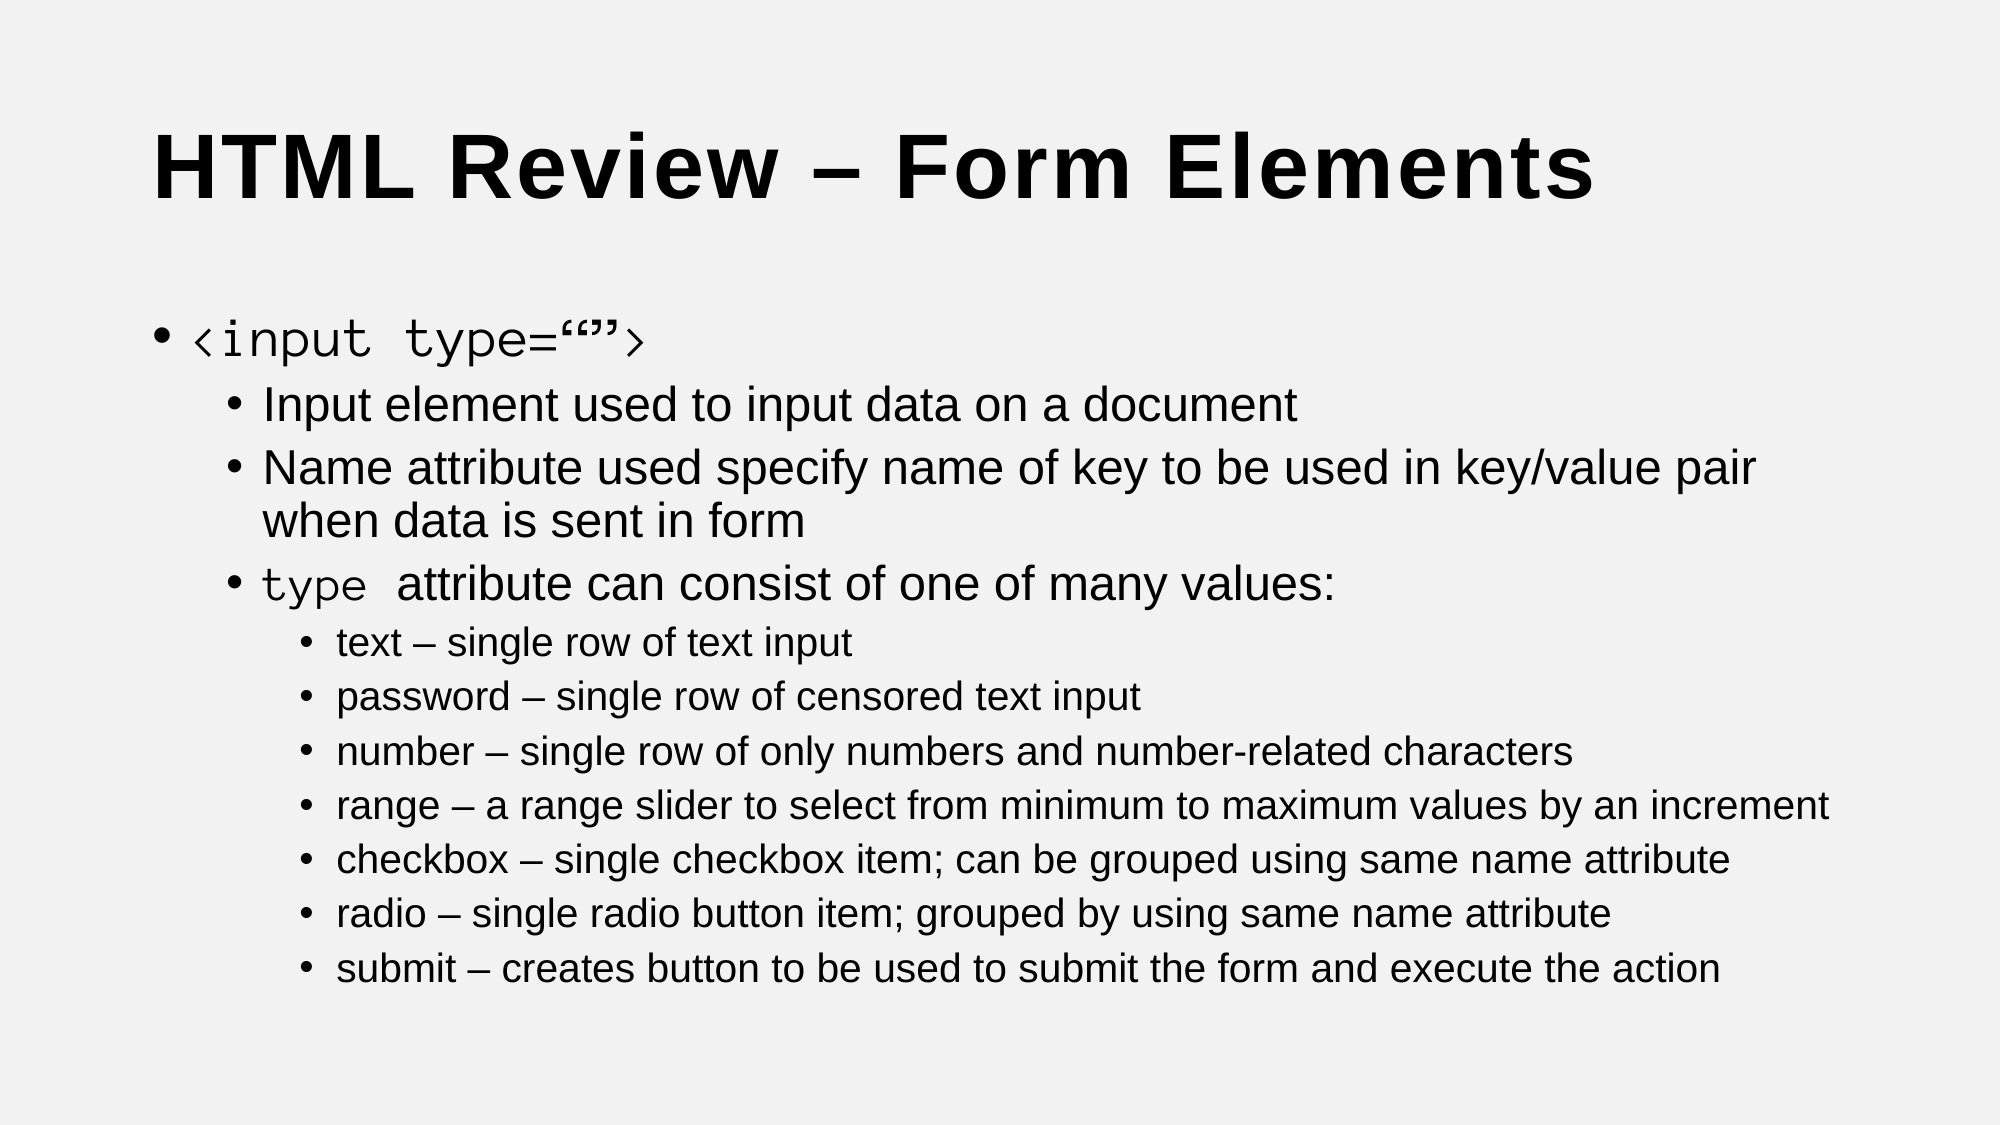

# HTML Review – Form Elements
<input type=“”>
Input element used to input data on a document
Name attribute used specify name of key to be used in key/value pair when data is sent in form
type attribute can consist of one of many values:
text – single row of text input
password – single row of censored text input
number – single row of only numbers and number-related characters
range – a range slider to select from minimum to maximum values by an increment
checkbox – single checkbox item; can be grouped using same name attribute
radio – single radio button item; grouped by using same name attribute
submit – creates button to be used to submit the form and execute the action